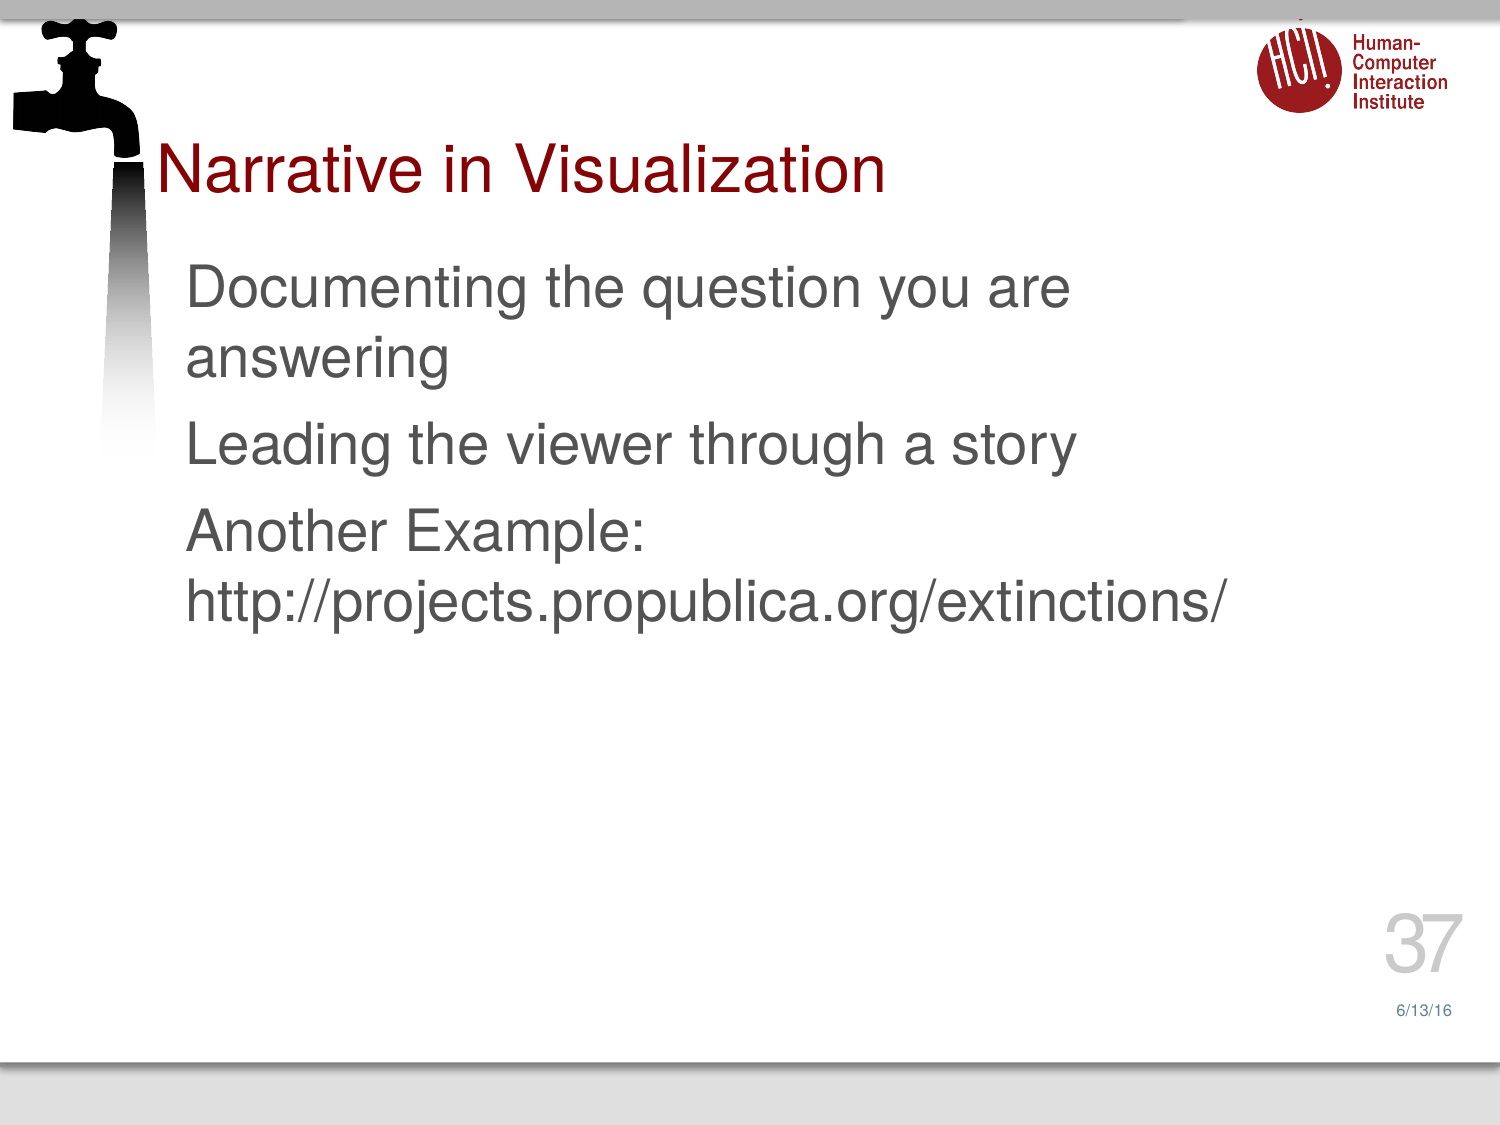

# Narrative in Visualization
Documenting the question you are answering
Leading the viewer through a story
Another Example:
http://projects.propublica.org/extinctions/
37
6/13/16